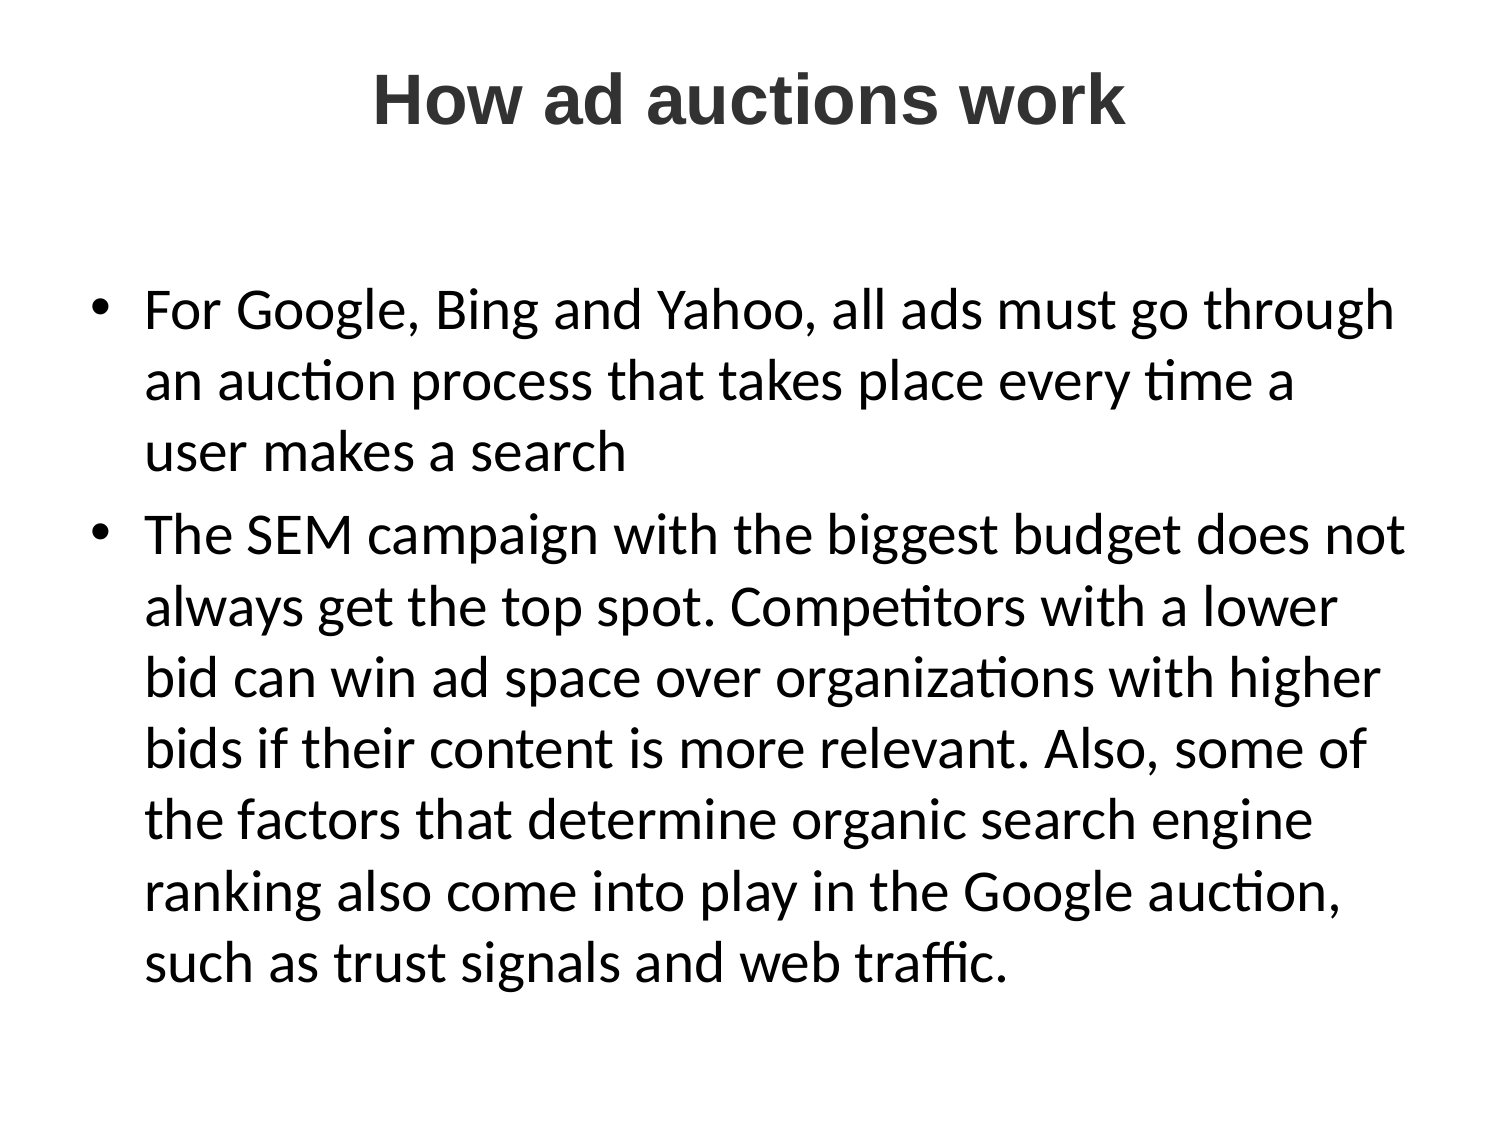

# How ad auctions work
For Google, Bing and Yahoo, all ads must go through an auction process that takes place every time a user makes a search
The SEM campaign with the biggest budget does not always get the top spot. Competitors with a lower bid can win ad space over organizations with higher bids if their content is more relevant. Also, some of the factors that determine organic search engine ranking also come into play in the Google auction, such as trust signals and web traffic.